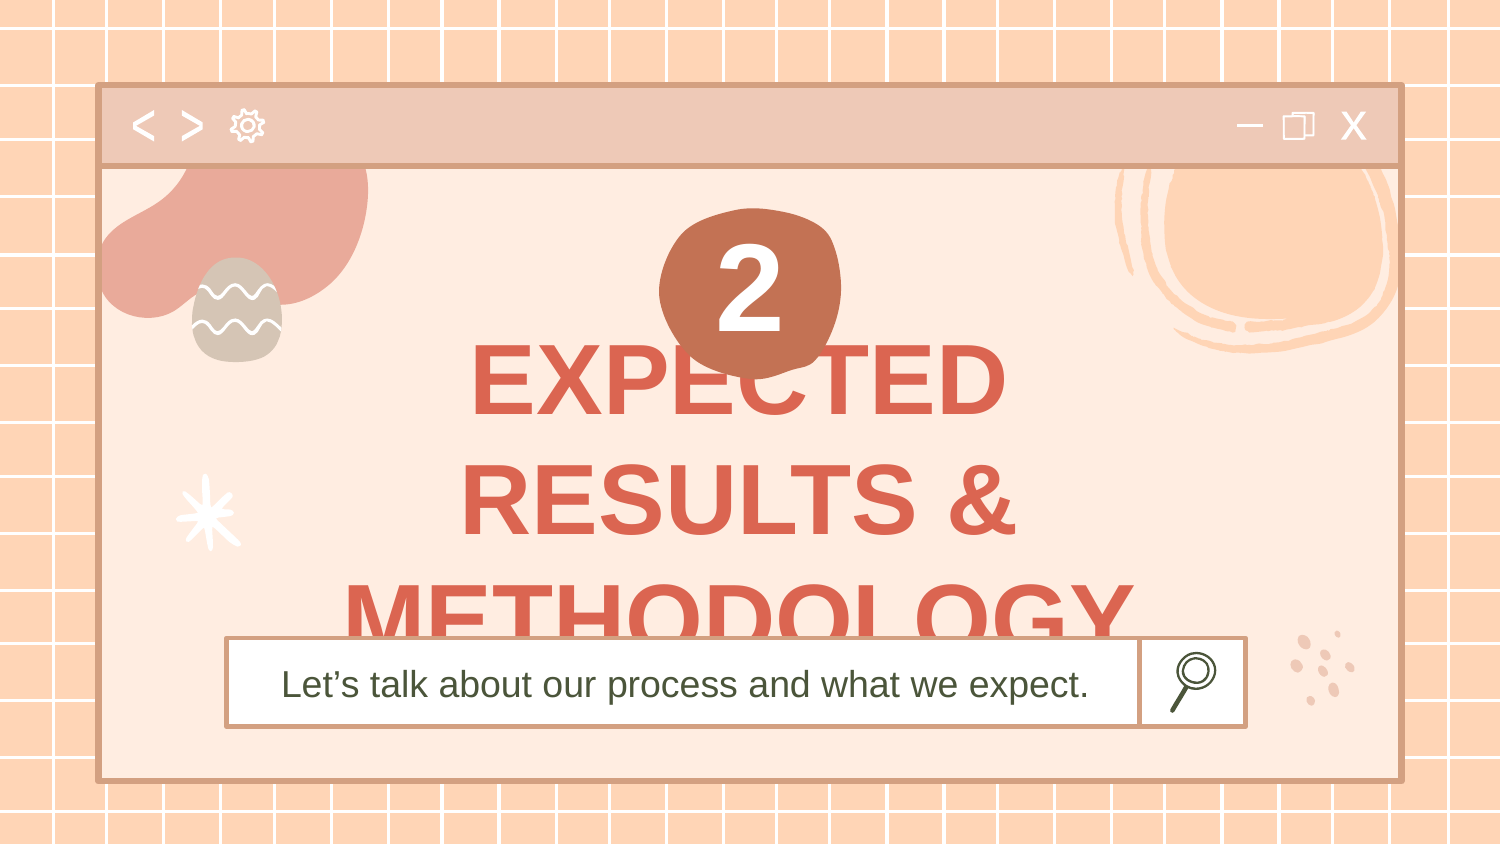

2
# EXPECTED RESULTS & METHODOLOGY

Let’s talk about our process and what we expect.